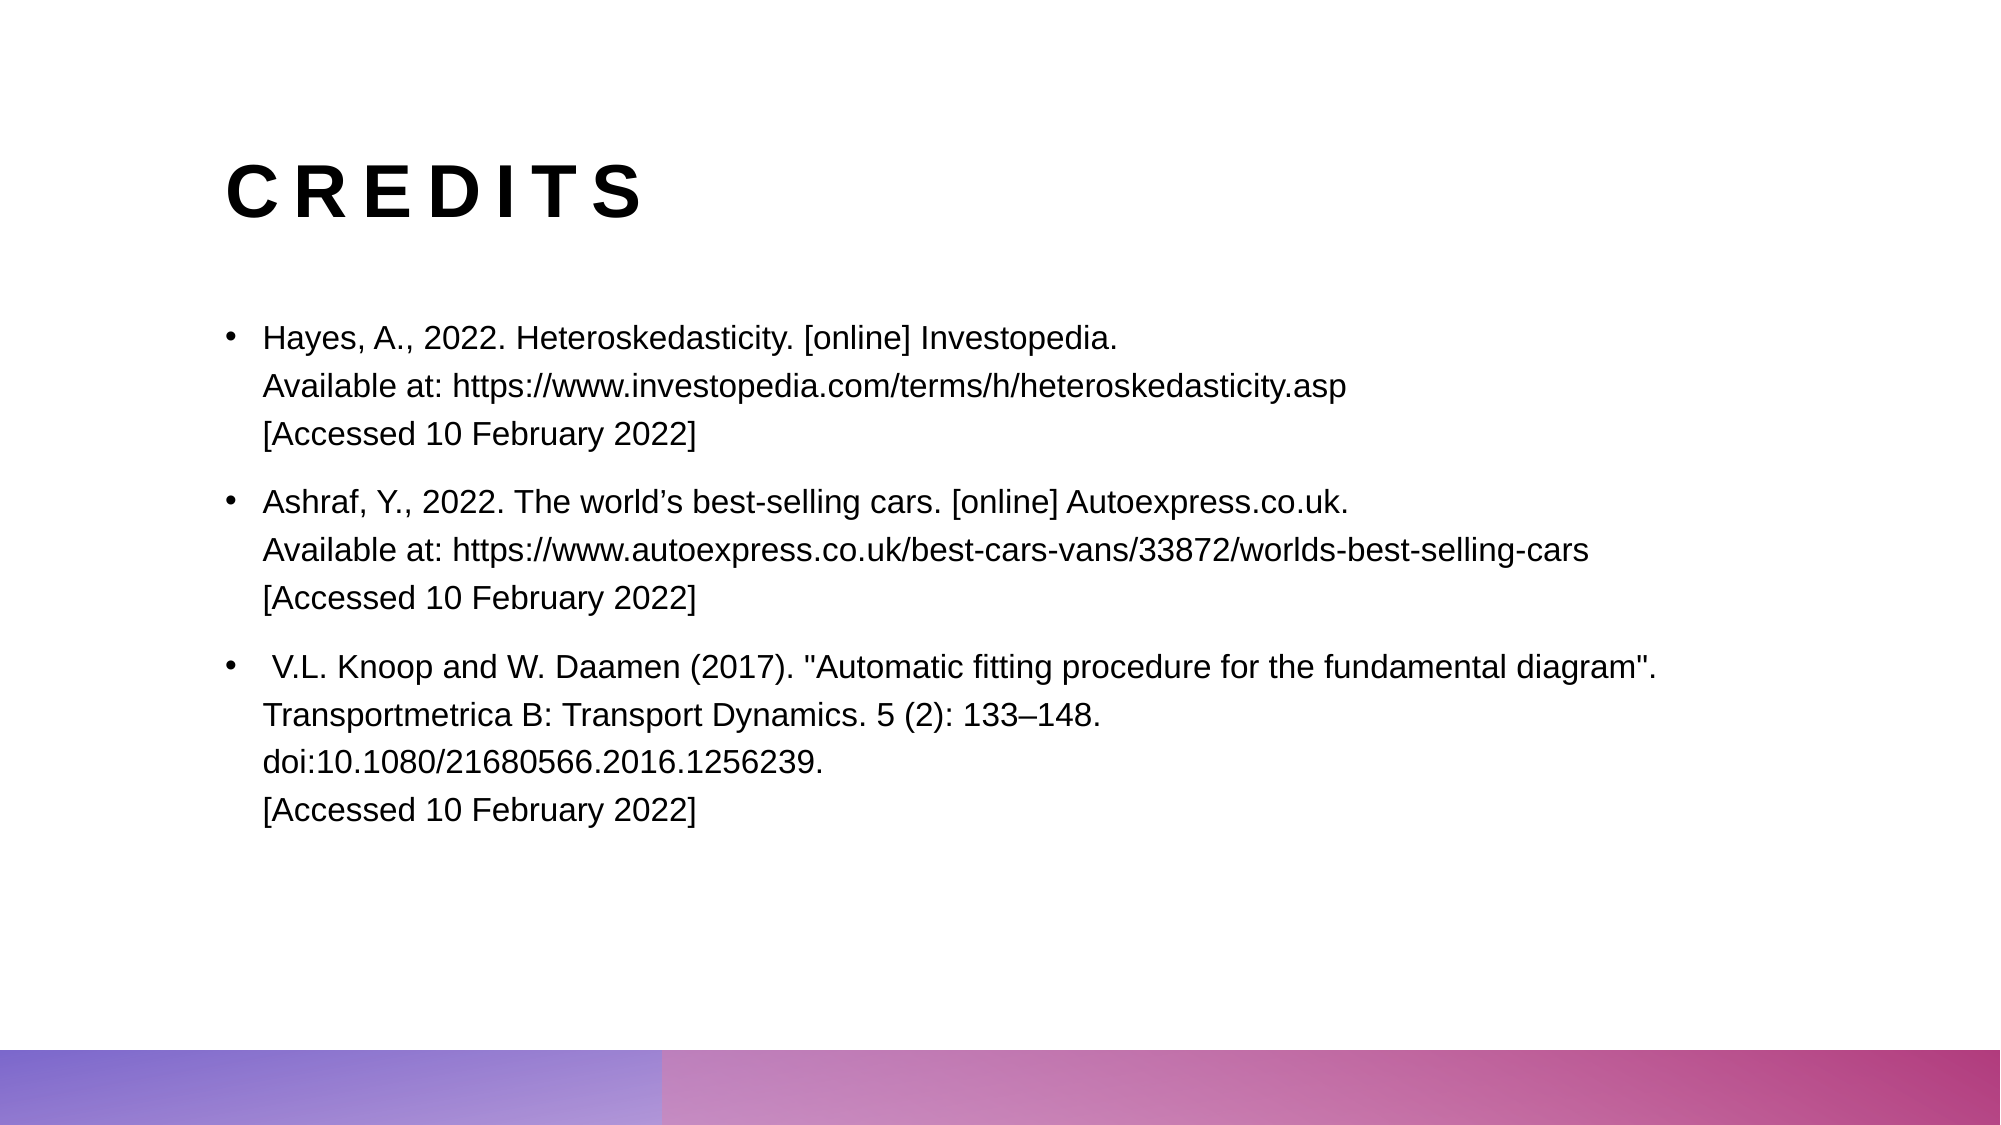

# credits
Hayes, A., 2022. Heteroskedasticity. [online] Investopedia.
Available at: https://www.investopedia.com/terms/h/heteroskedasticity.asp
[Accessed 10 February 2022]
Ashraf, Y., 2022. The world’s best-selling cars. [online] Autoexpress.co.uk.
Available at: https://www.autoexpress.co.uk/best-cars-vans/33872/worlds-best-selling-cars
[Accessed 10 February 2022]
 V.L. Knoop and W. Daamen (2017). "Automatic fitting procedure for the fundamental diagram".
Transportmetrica B: Transport Dynamics. 5 (2): 133–148.
doi:10.1080/21680566.2016.1256239.
[Accessed 10 February 2022]